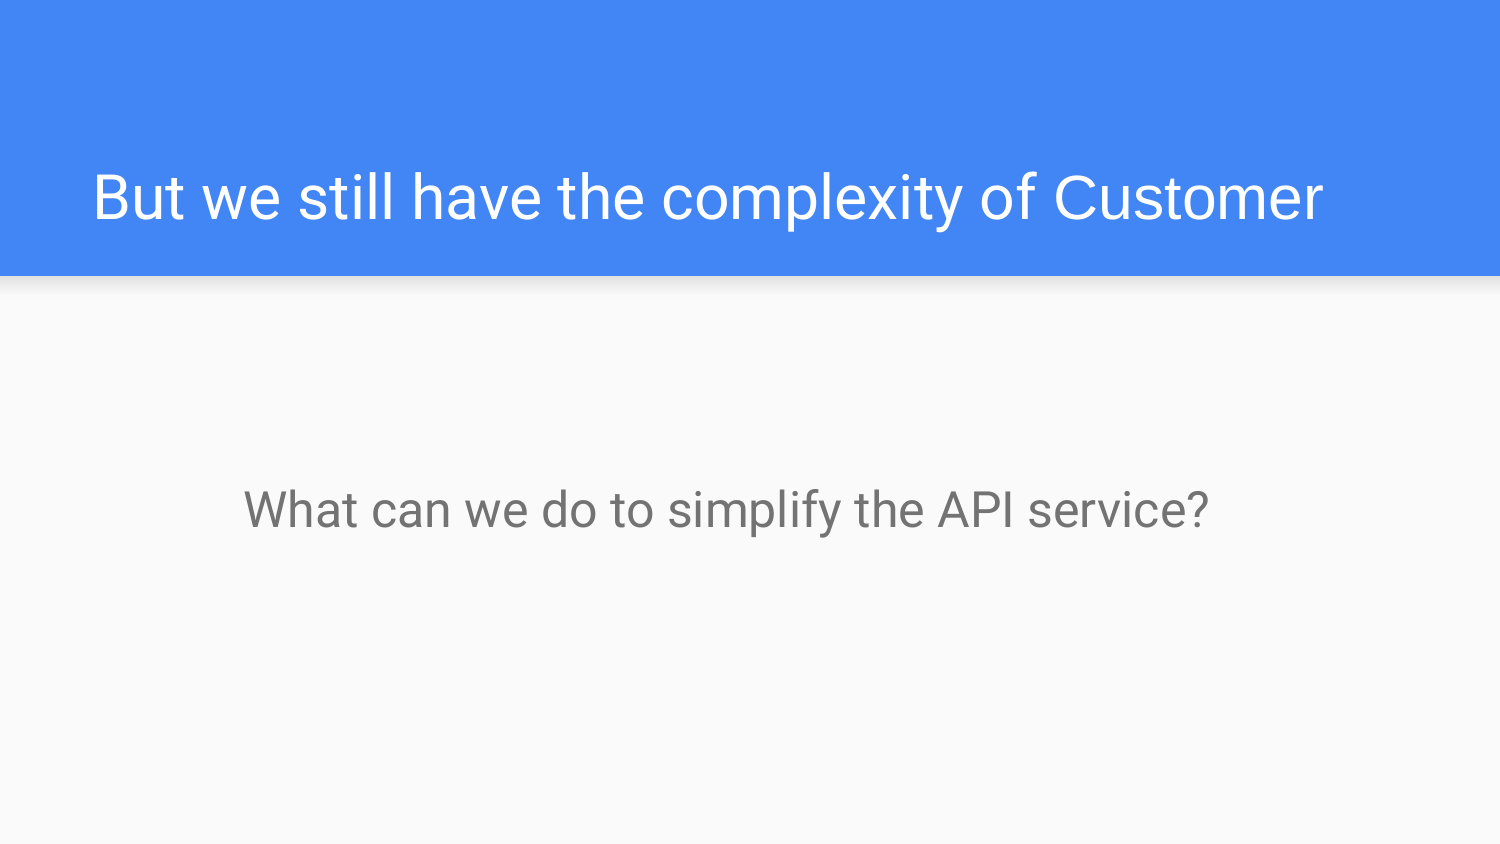

# But we still have the complexity of Customer
What can we do to simplify the API service?